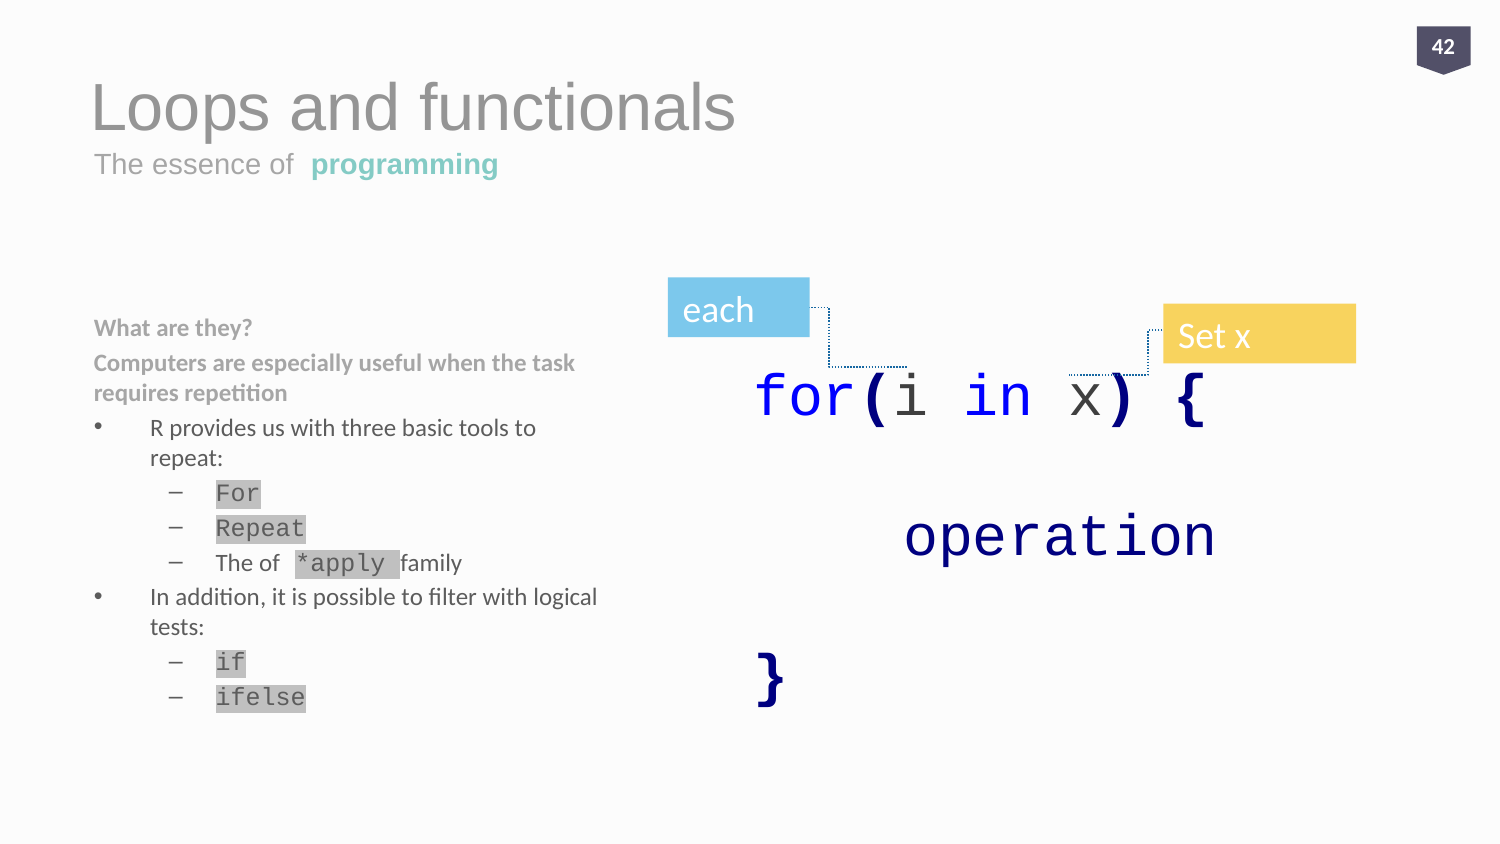

42
# Loops and functionals
The essence of  programming
each
Set x
What are they?
Computers are especially useful when the task requires repetition
R provides us with three basic tools to repeat:
For
Repeat
The of *apply family
In addition, it is possible to filter with logical tests:
if
ifelse
for(i in x) {

	operation

}